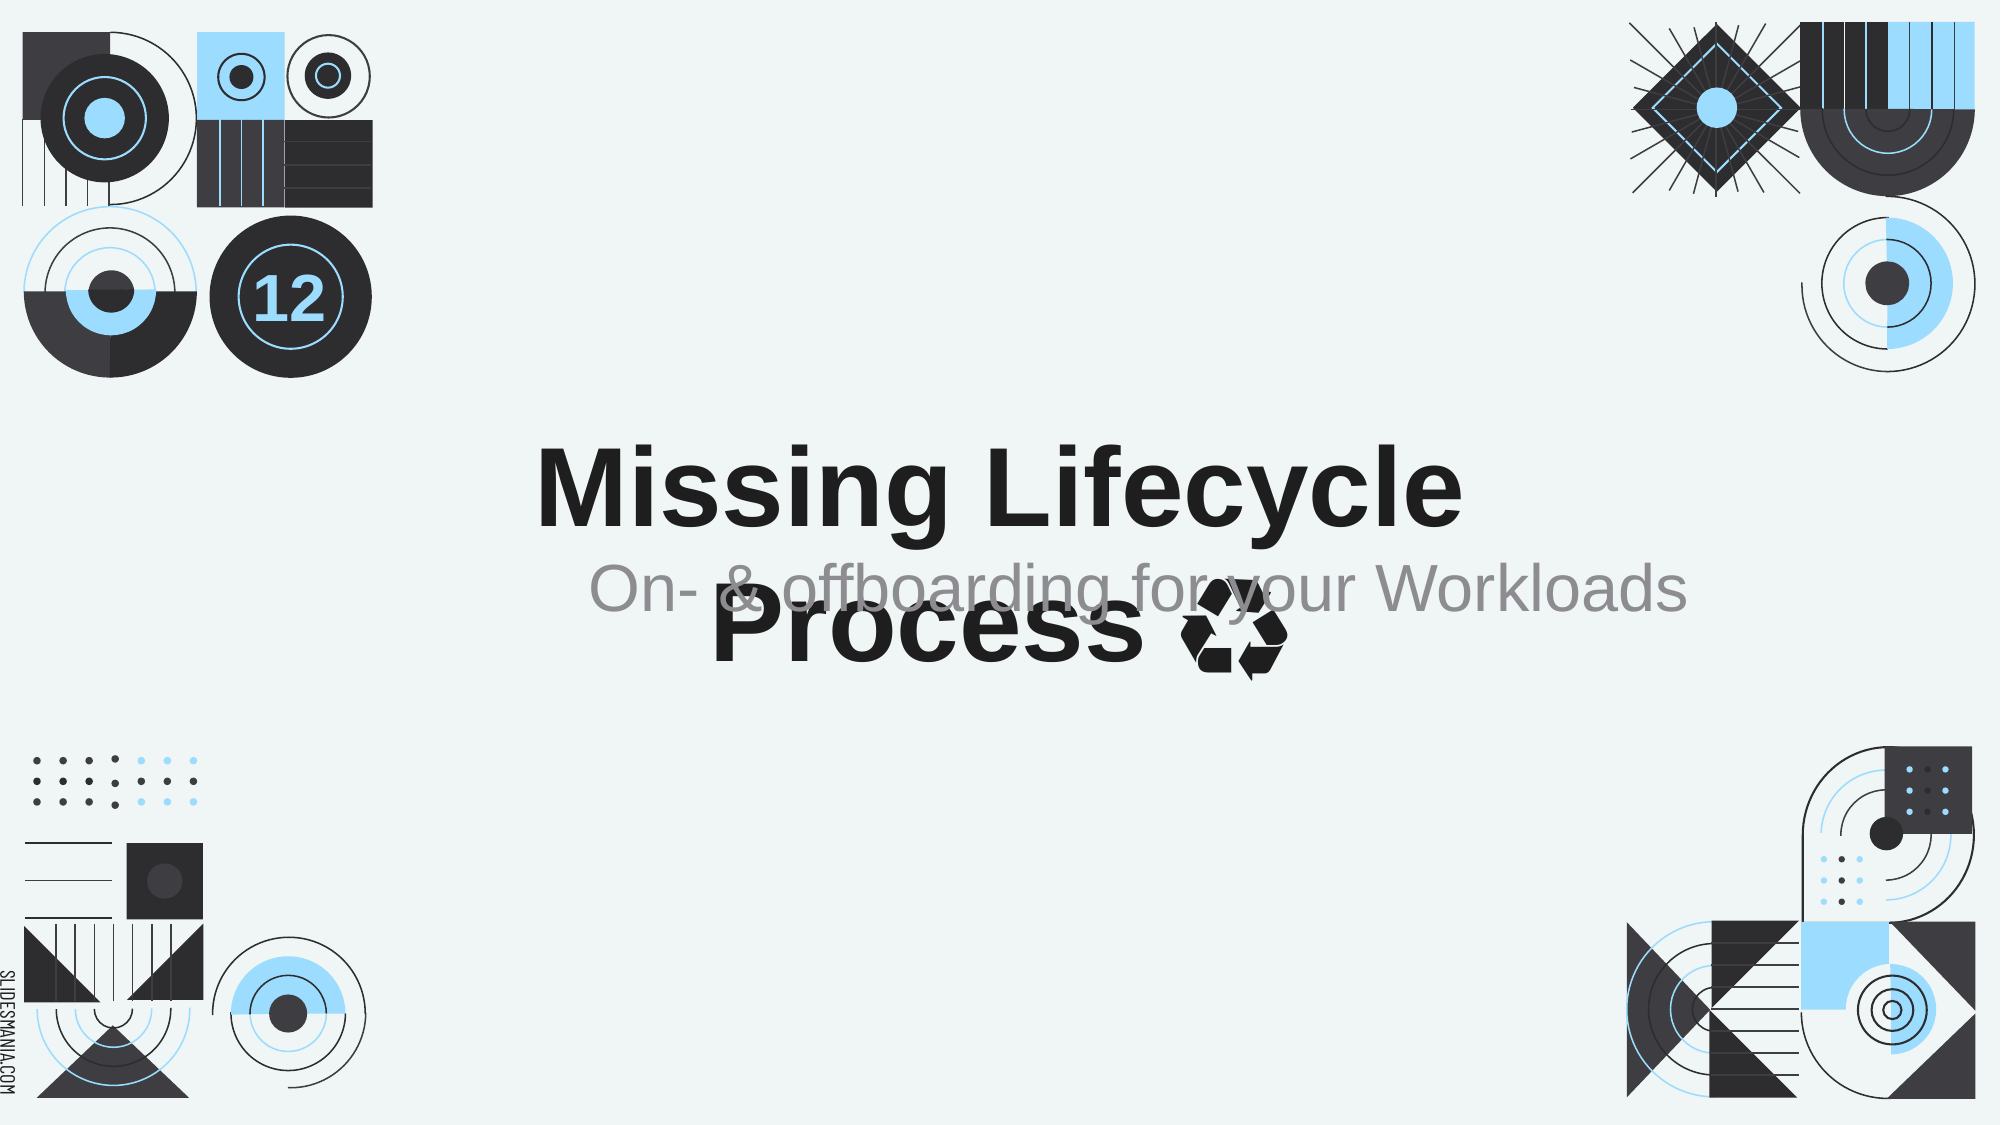

12
Missing Lifecycle Process ♻️
On- & offboarding for your Workloads